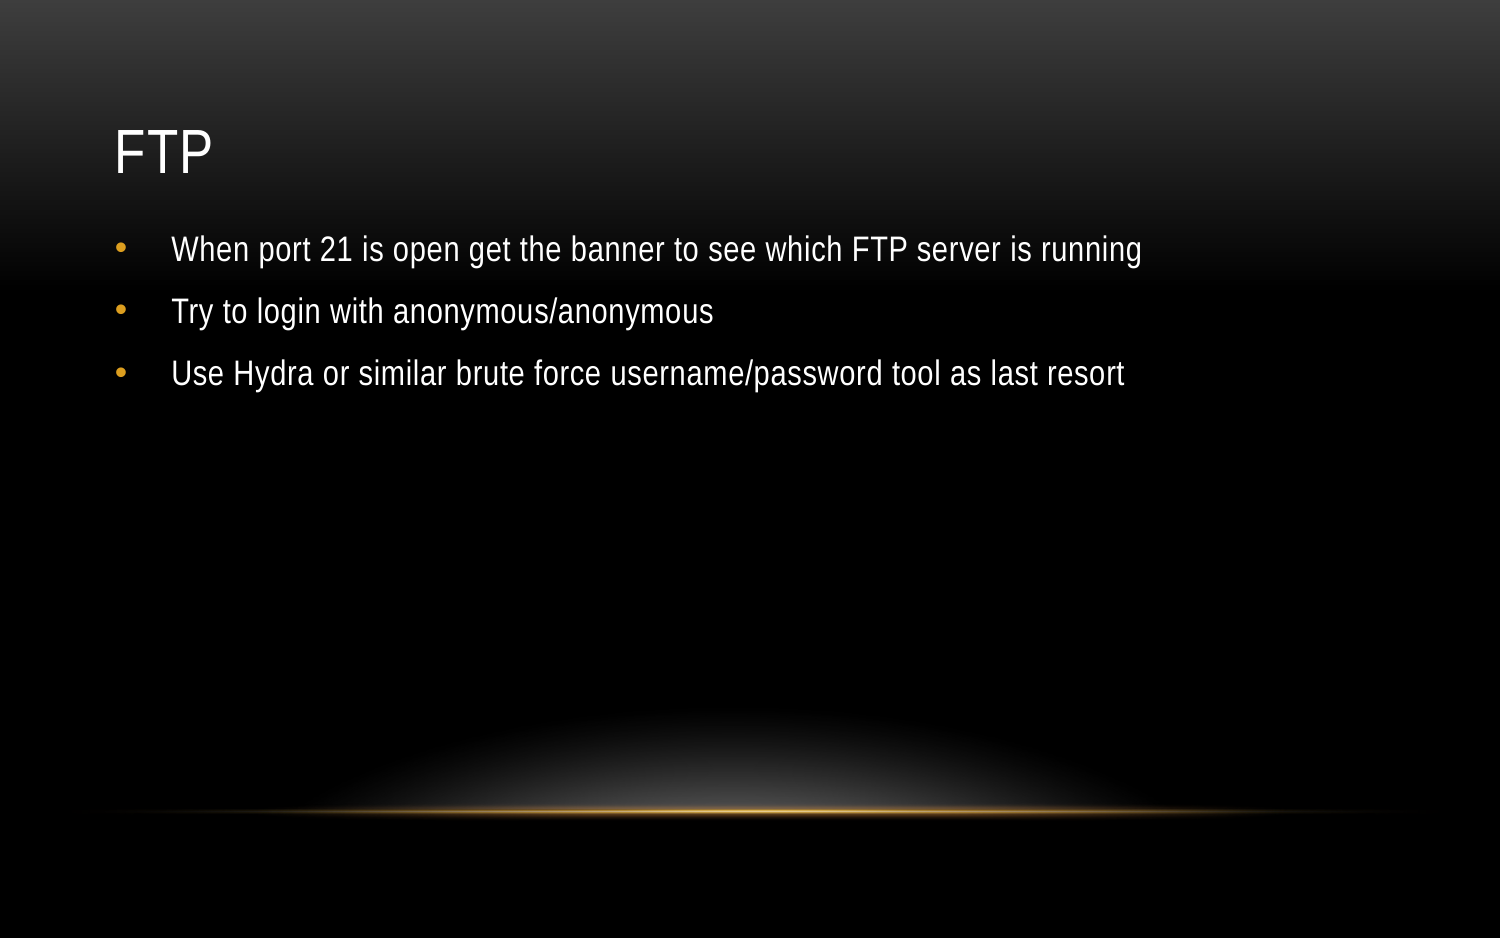

# FTP
When port 21 is open get the banner to see which FTP server is running
Try to login with anonymous/anonymous
Use Hydra or similar brute force username/password tool as last resort